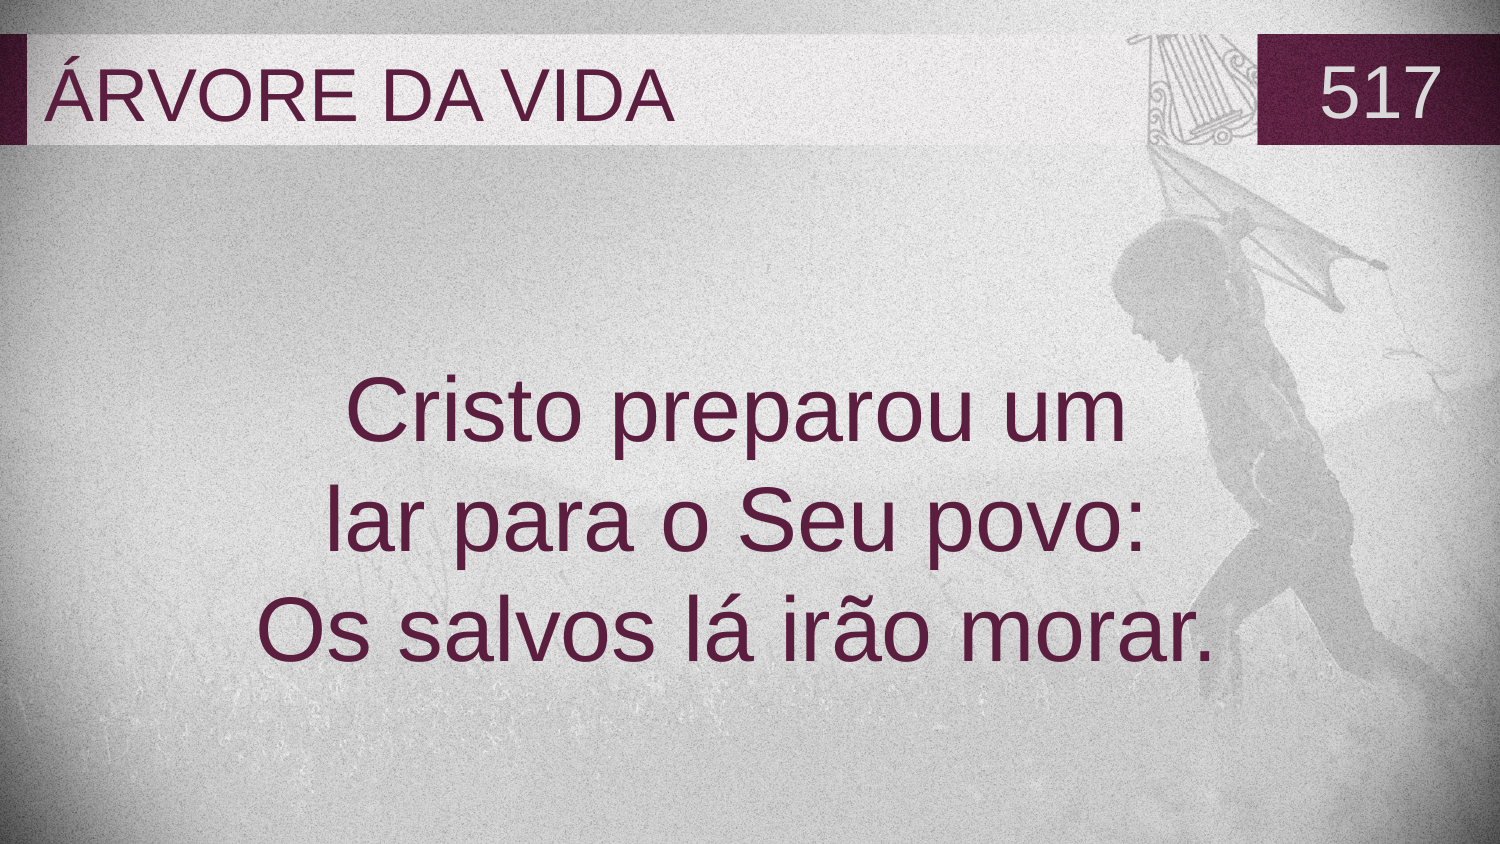

# ÁRVORE DA VIDA
517
Cristo preparou um
lar para o Seu povo:
Os salvos lá irão morar.